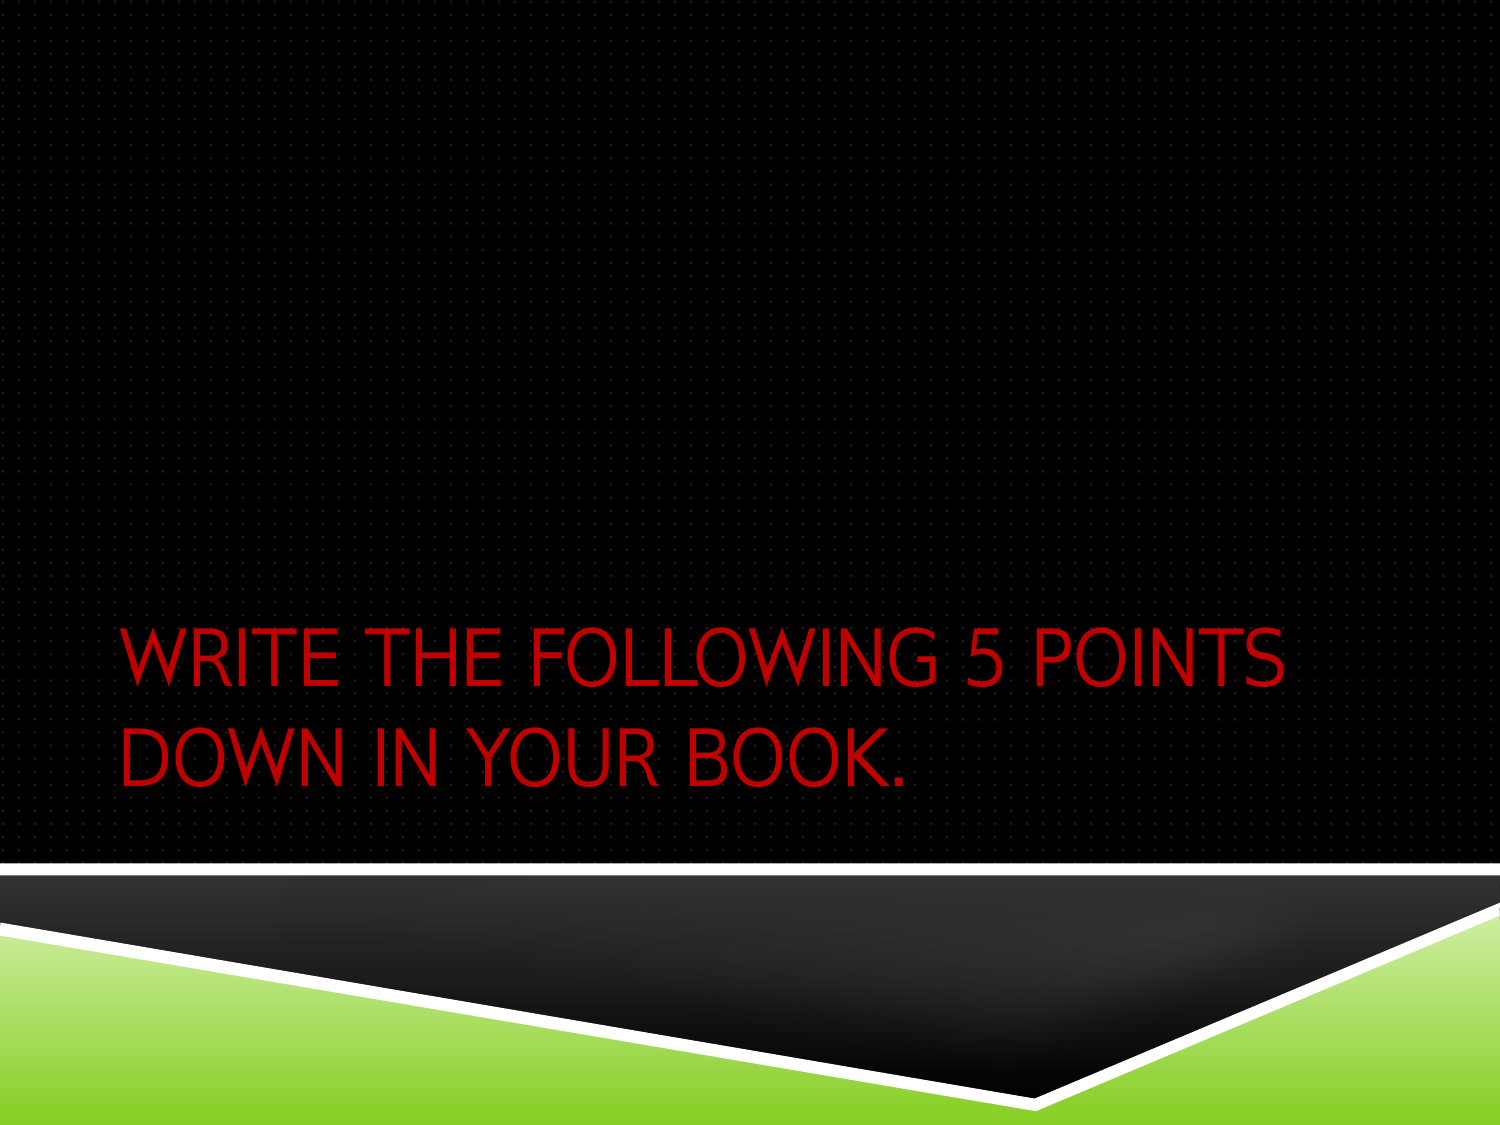

# Write the following 5 points down in your book.